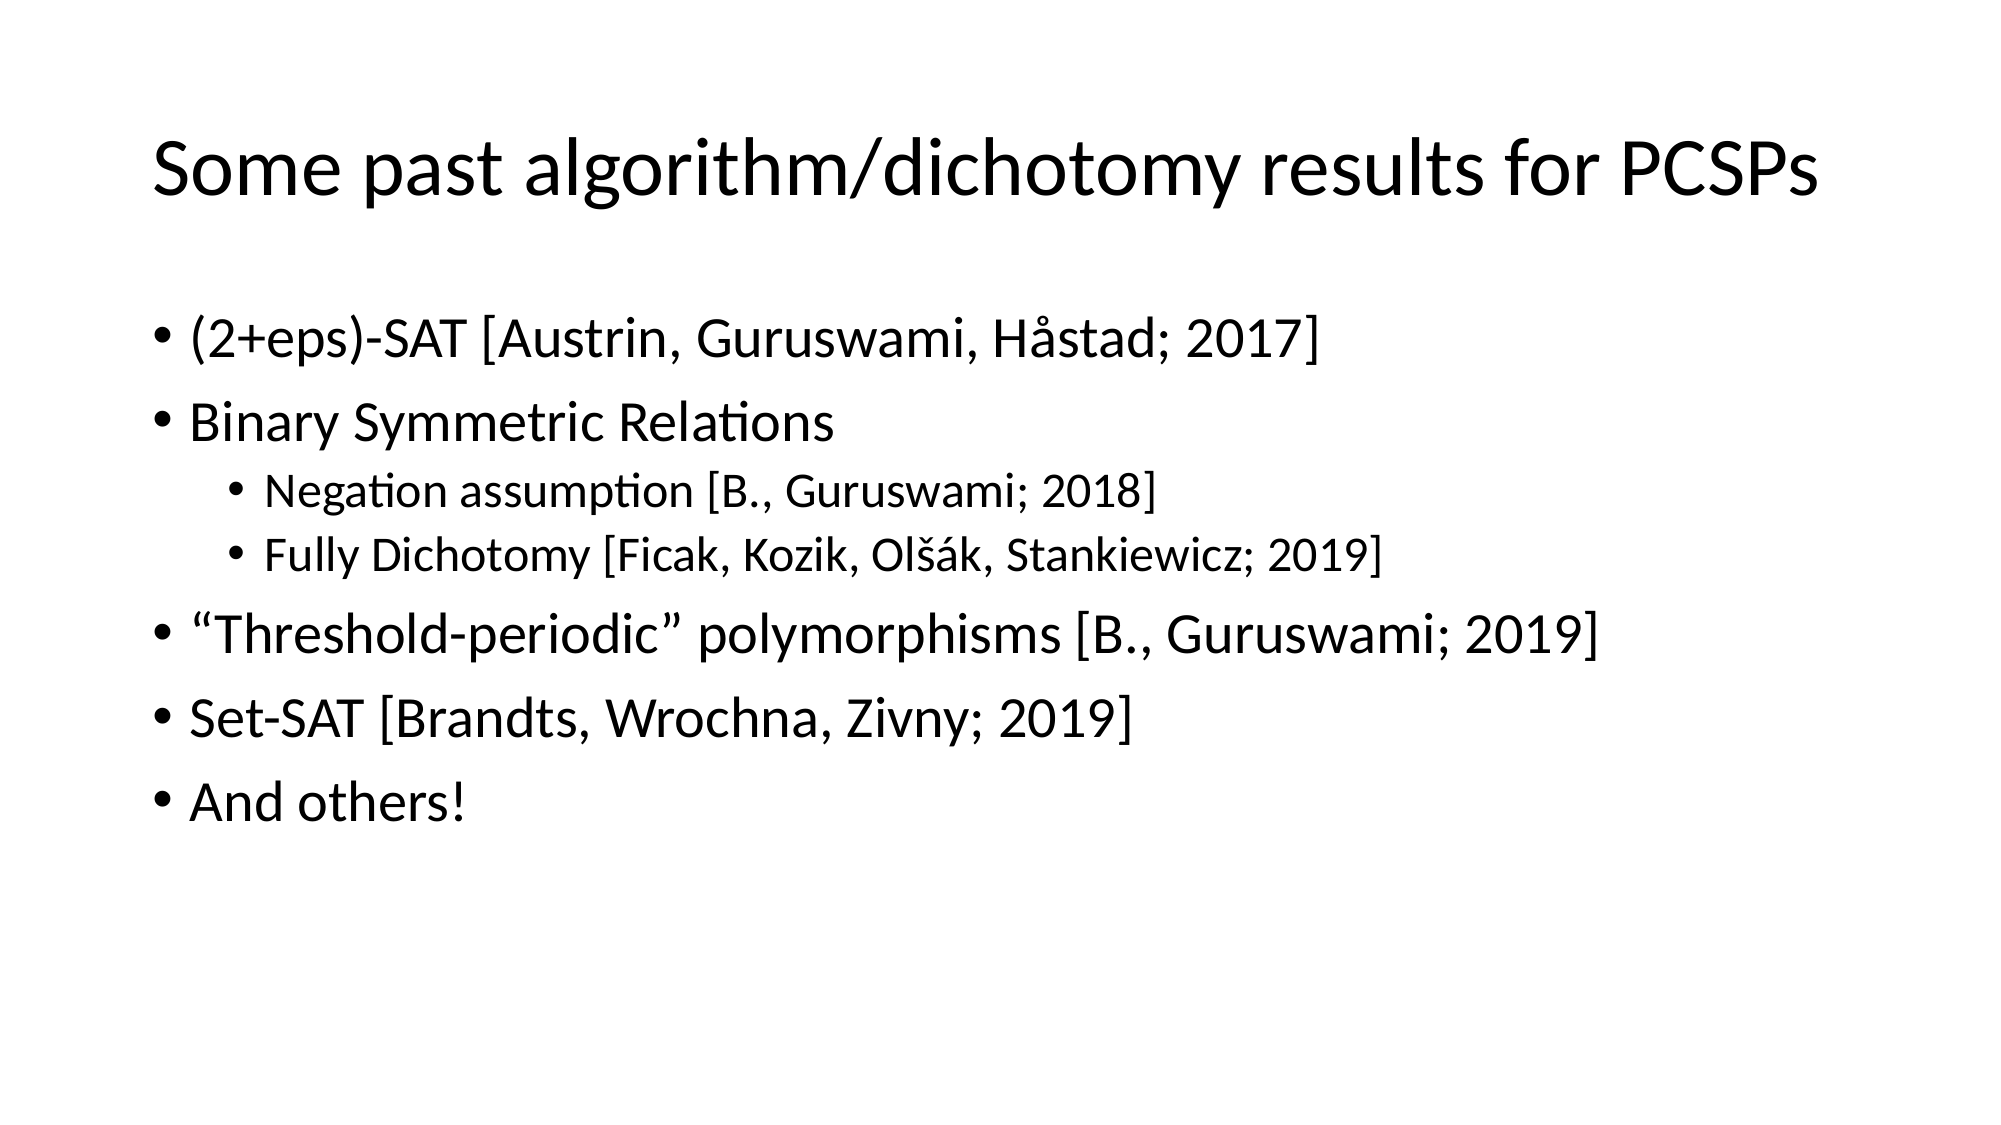

# Some past algorithm/dichotomy results for PCSPs
(2+eps)-SAT [Austrin, Guruswami, Håstad; 2017]
Binary Symmetric Relations
Negation assumption [B., Guruswami; 2018]
Fully Dichotomy [Ficak, Kozik, Olšák, Stankiewicz; 2019]
“Threshold-periodic” polymorphisms [B., Guruswami; 2019]
Set-SAT [Brandts, Wrochna, Zivny; 2019]
And others!